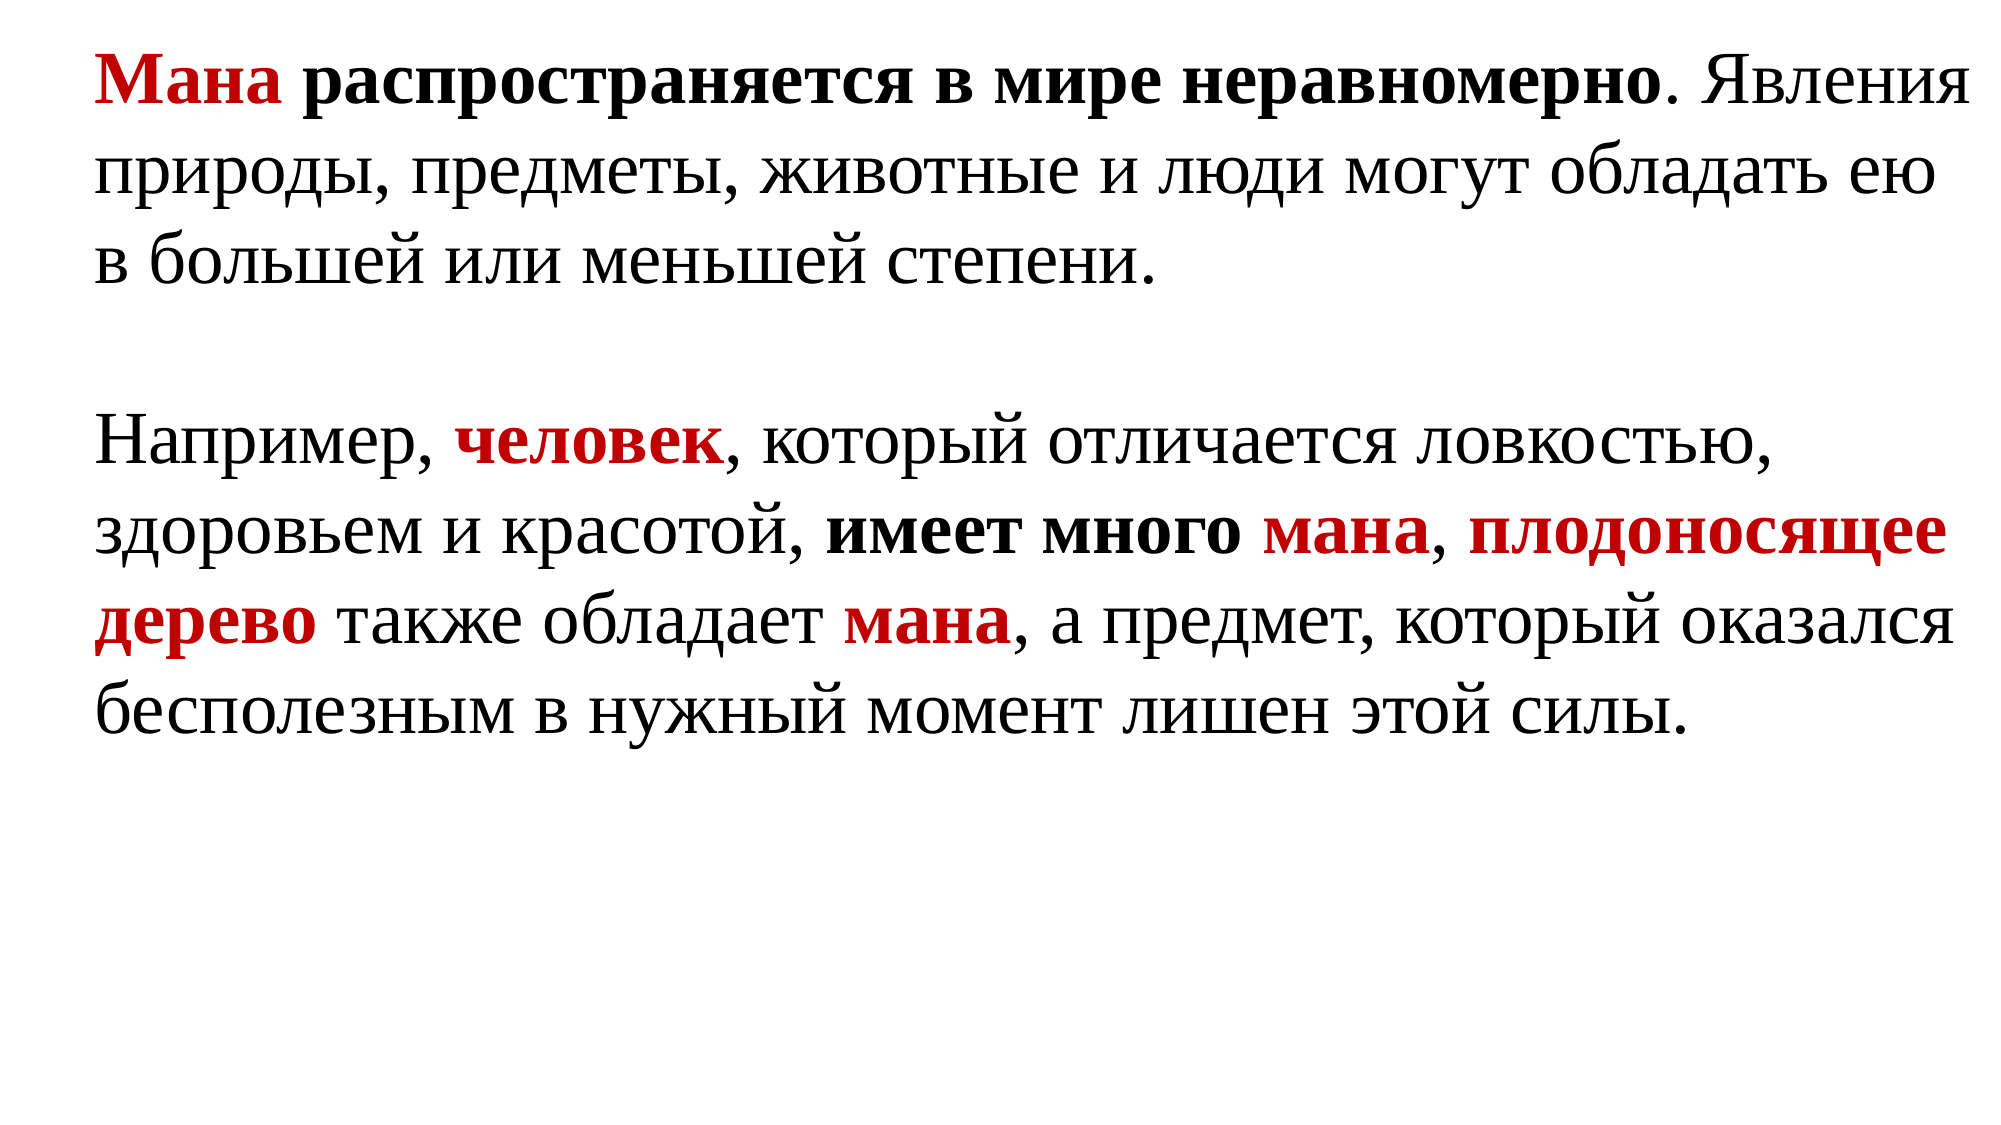

Мана распространяется в мире неравномерно. Явления природы, предметы, животные и люди могут обладать ею в большей или меньшей степени.

Например, человек, который отличается ловкостью, здоровьем и красотой, имеет много мана, плодоносящее дерево также обладает мана, а предмет, который оказался бесполезным в нужный момент лишен этой силы.